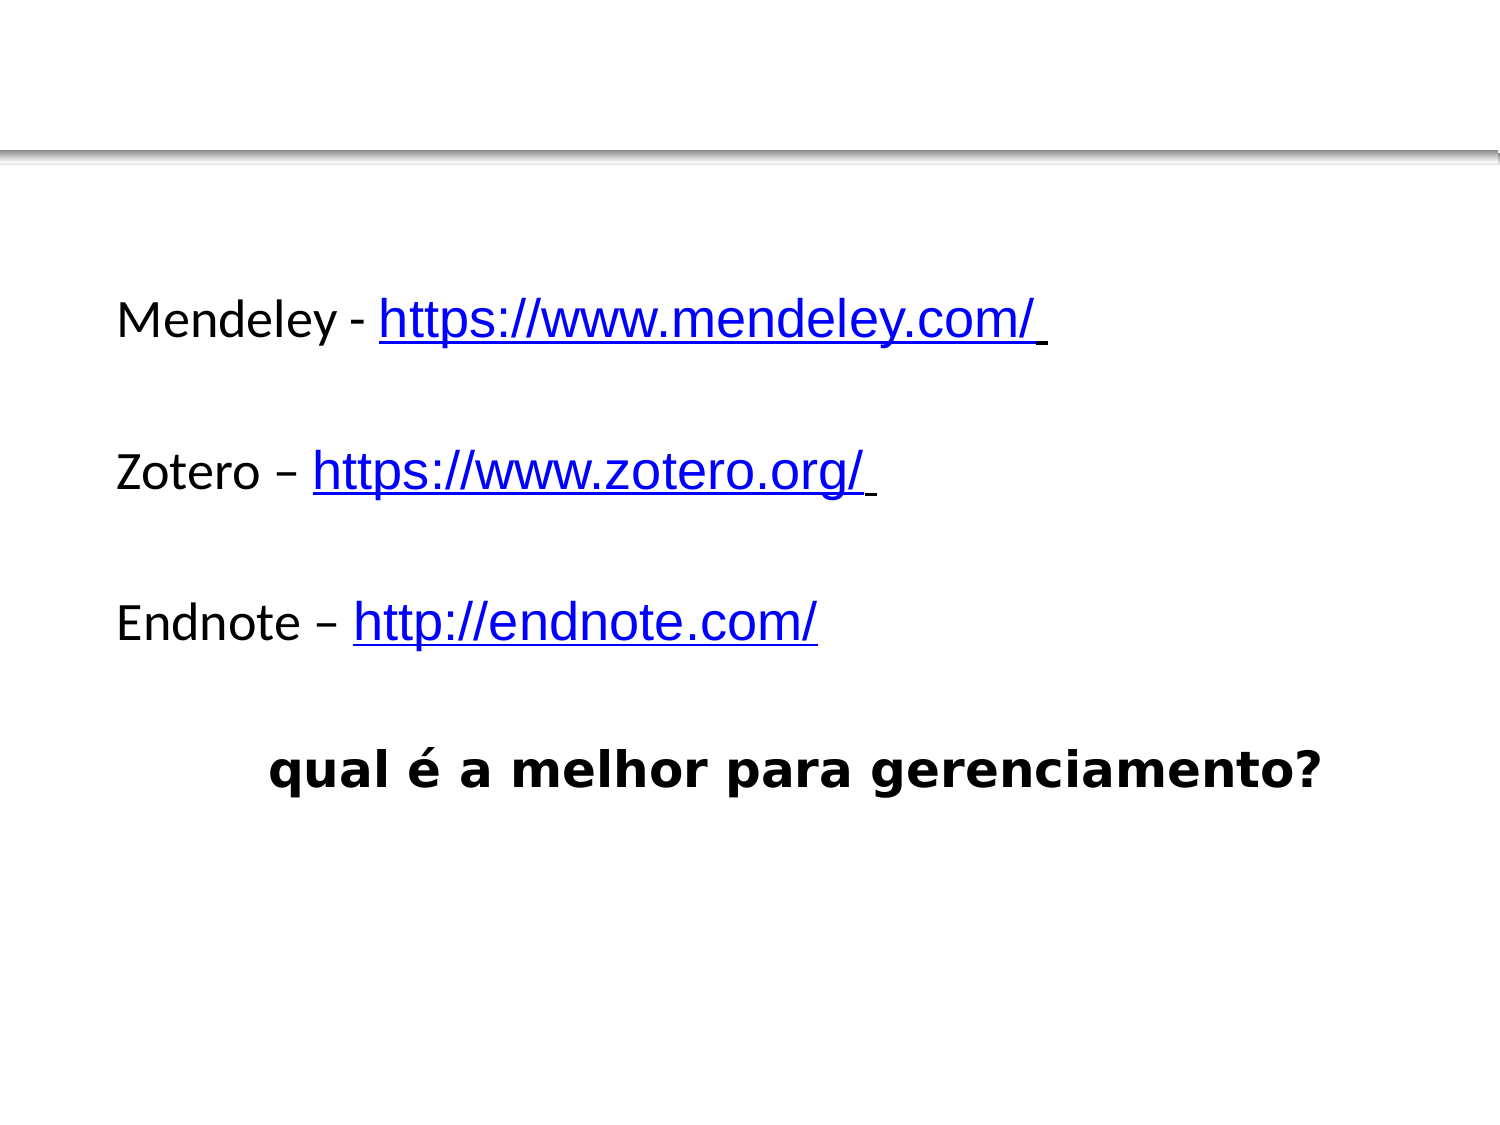

Mendeley - https://www.mendeley.com/

Zotero – https://www.zotero.org/

Endnote – http://endnote.com/

qual é a melhor para gerenciamento?